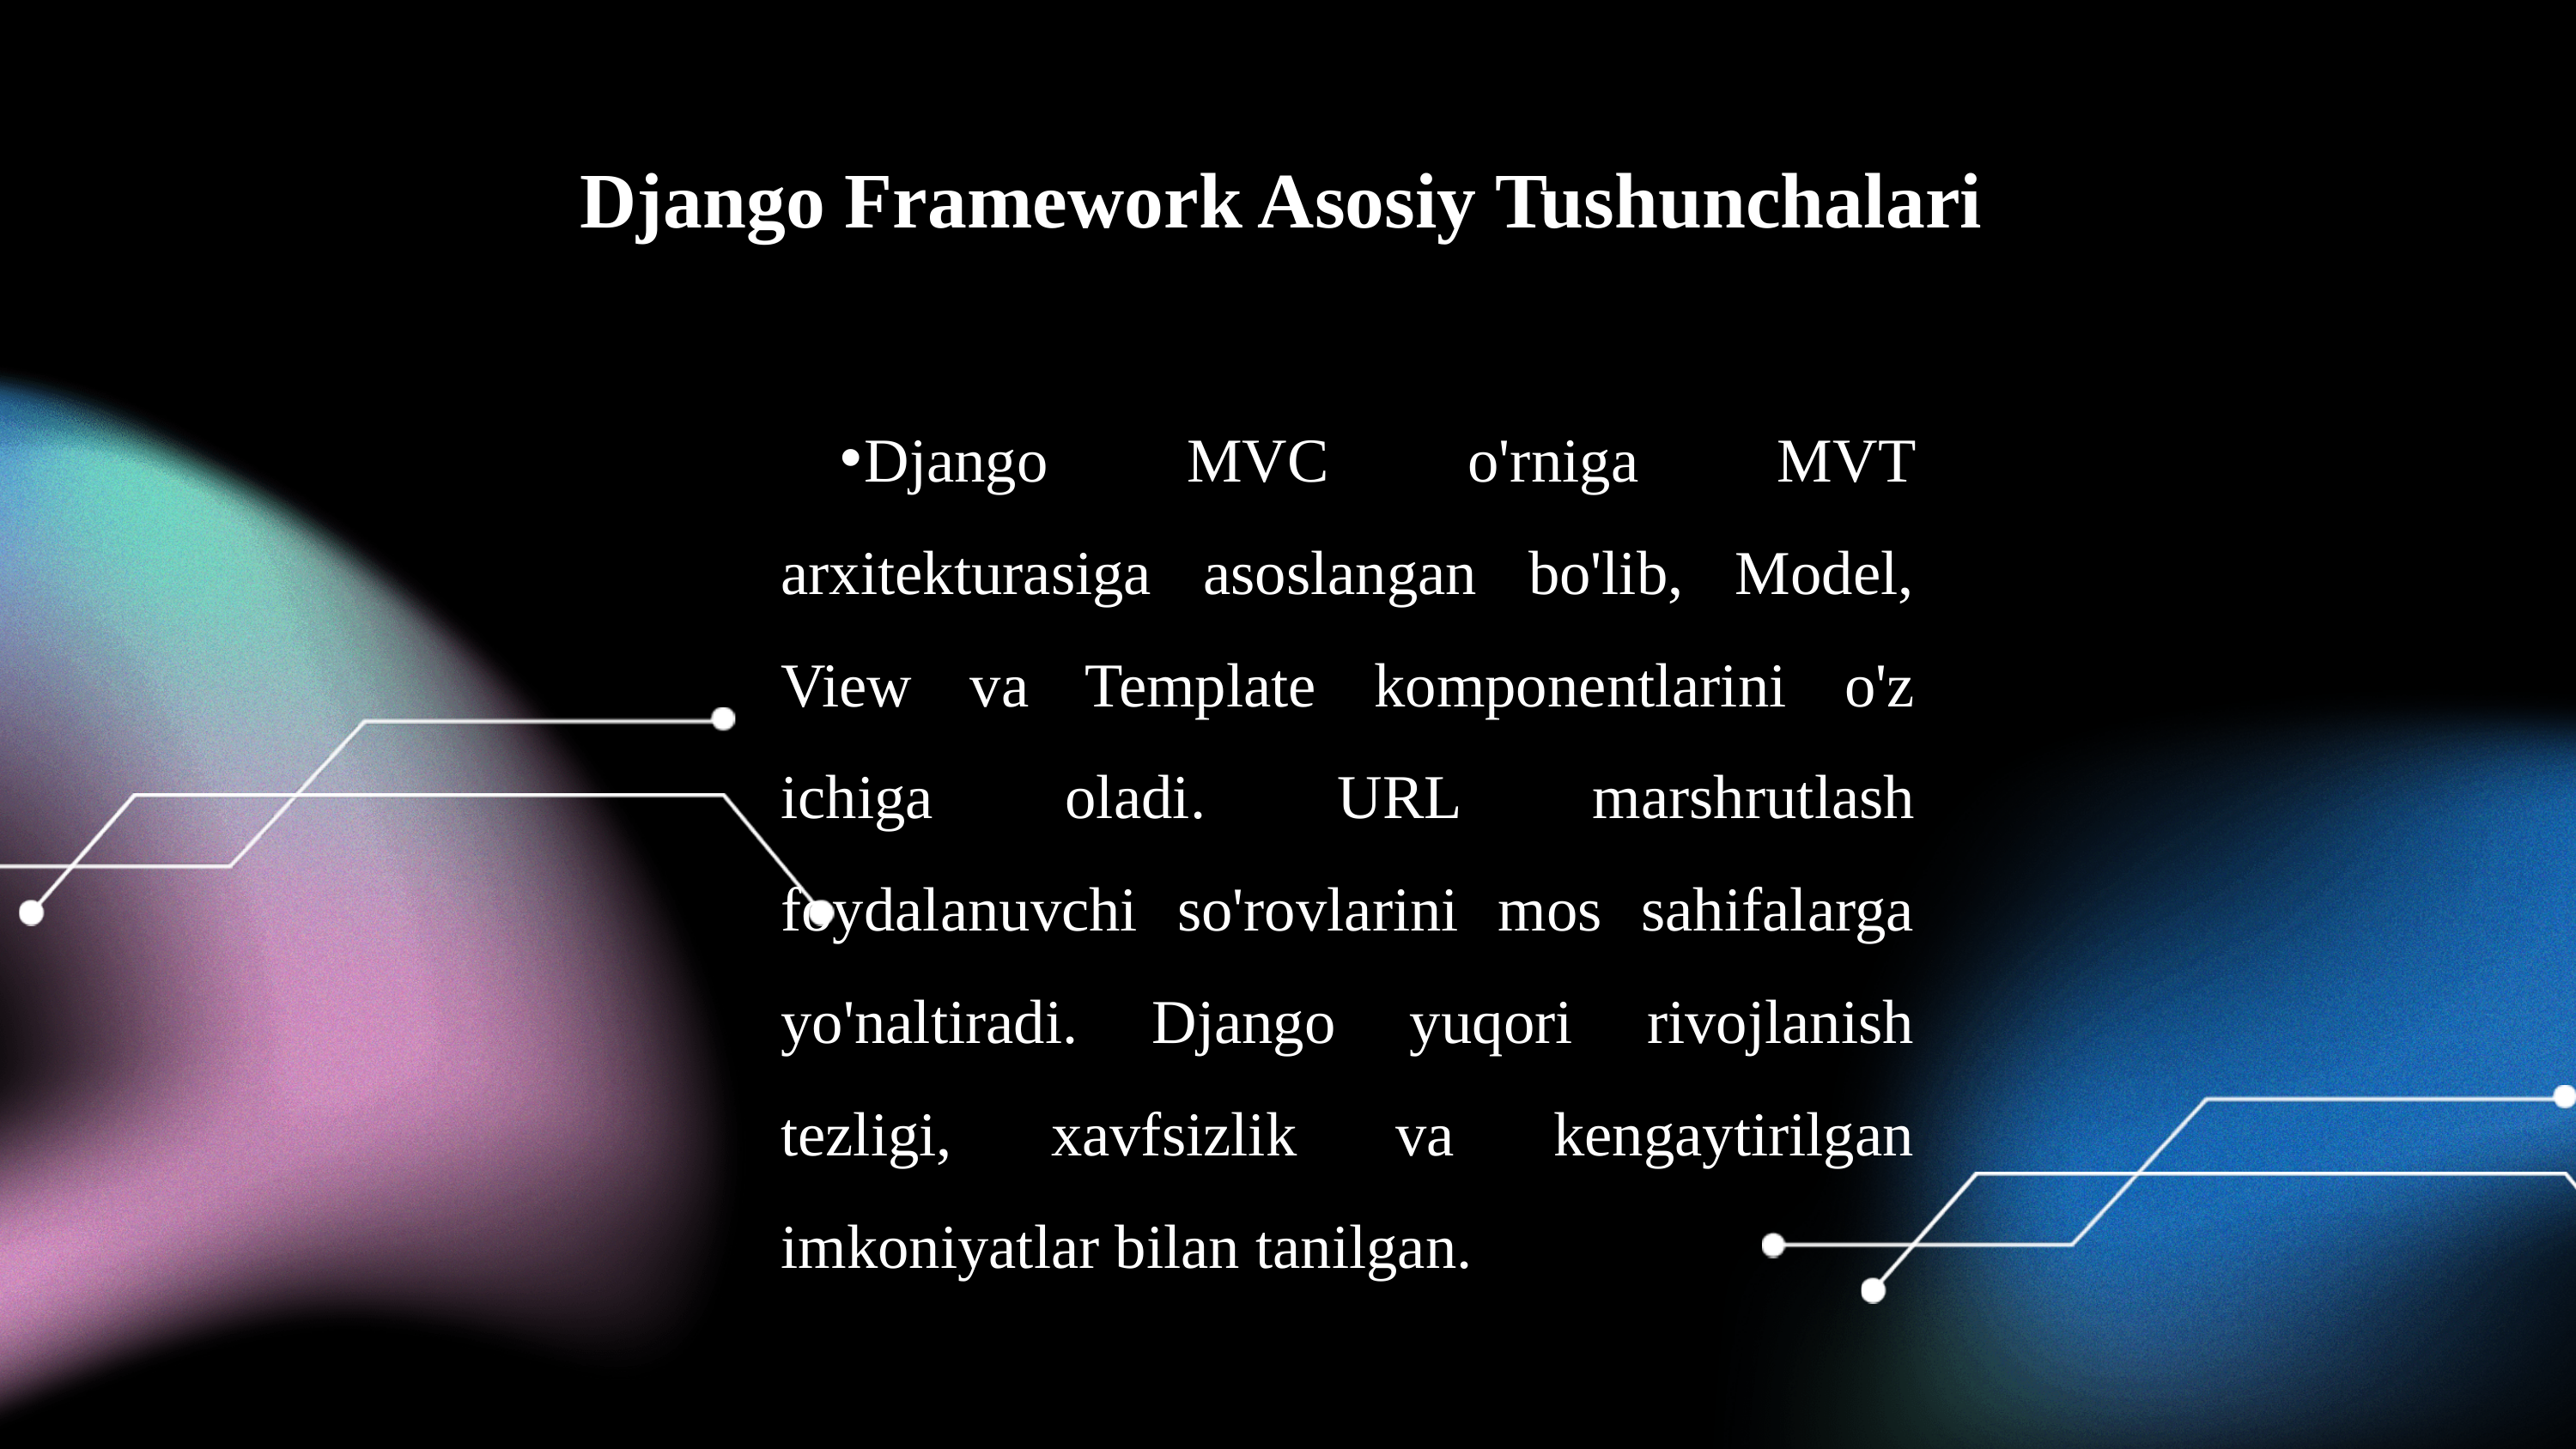

# Django Framework Asosiy Tushunchalari
Django MVC o'rniga MVT arxitekturasiga asoslangan bo'lib, Model, View va Template komponentlarini o'z ichiga oladi. URL marshrutlash foydalanuvchi so'rovlarini mos sahifalarga yo'naltiradi. Django yuqori rivojlanish tezligi, xavfsizlik va kengaytirilgan imkoniyatlar bilan tanilgan.